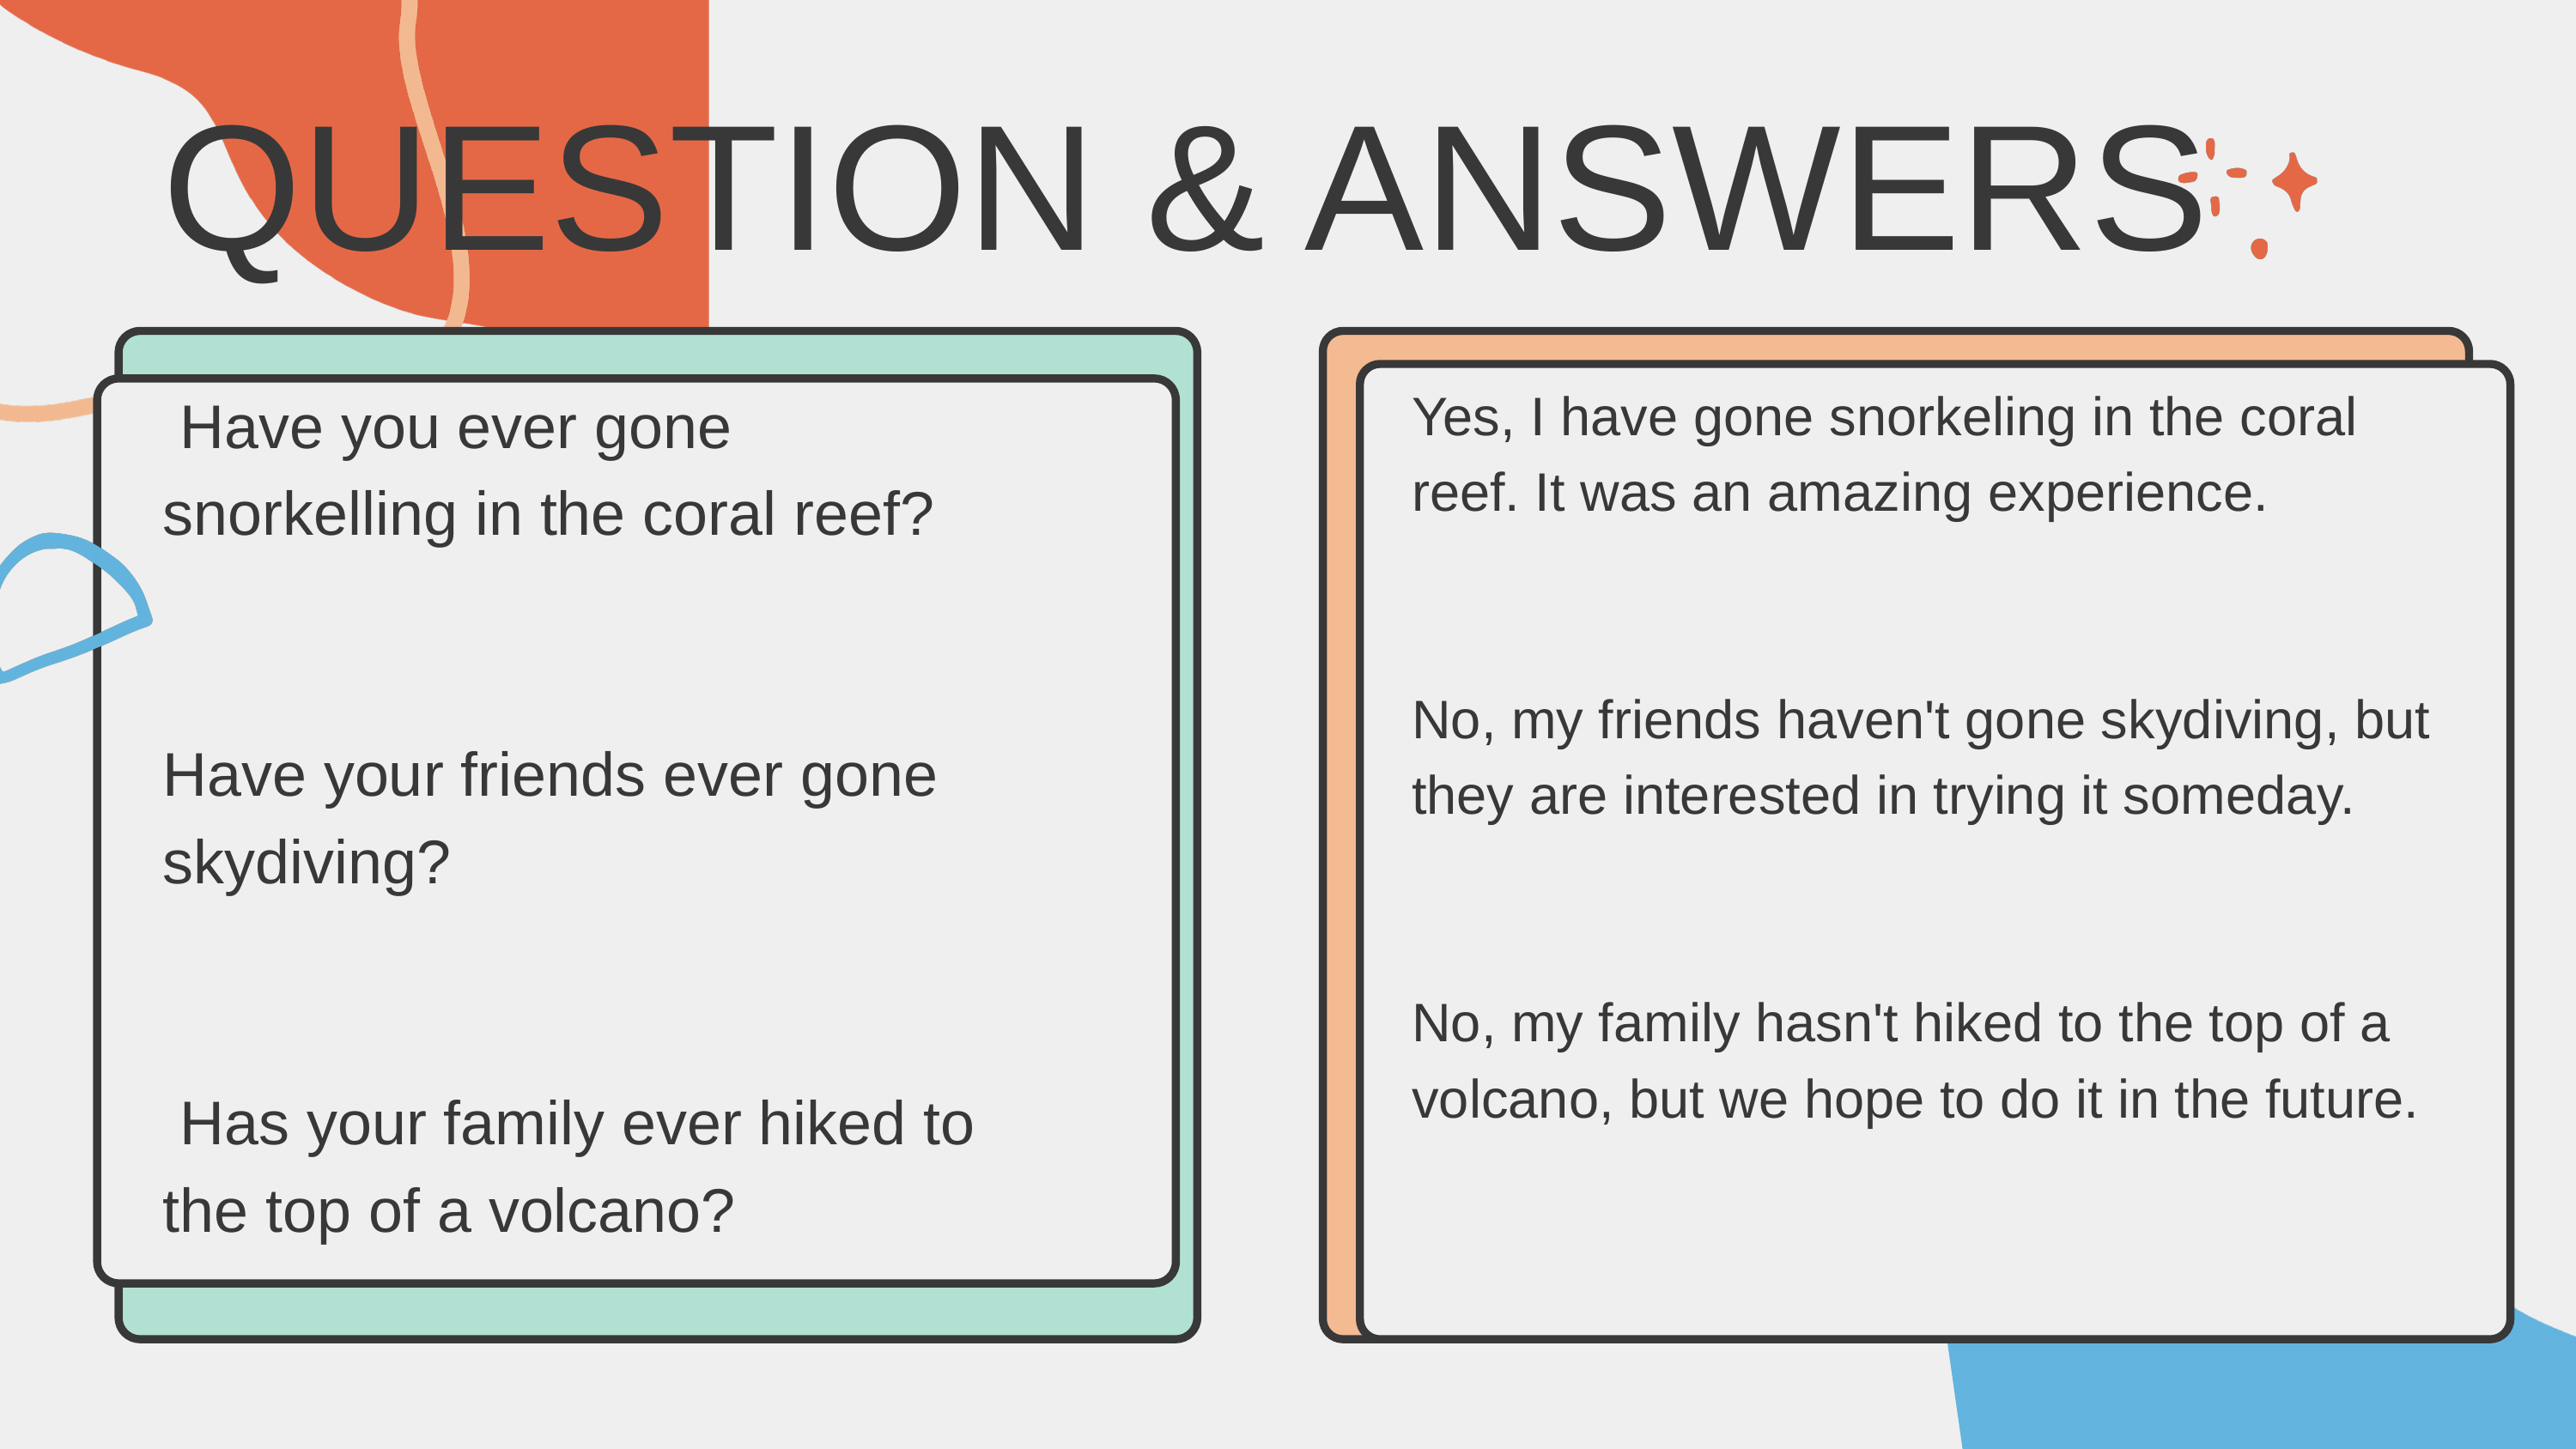

QUESTION & ANSWERS

Yes, I have gone snorkeling in the coral reef. It was an amazing experience.

No, my friends haven't gone skydiving, but they are interested in trying it someday.

No, my family hasn't hiked to the top of a volcano, but we hope to do it in the future.
 Have you ever gone snorkelling in the coral reef?

Have your friends ever gone skydiving?

 Has your family ever hiked to the top of a volcano?